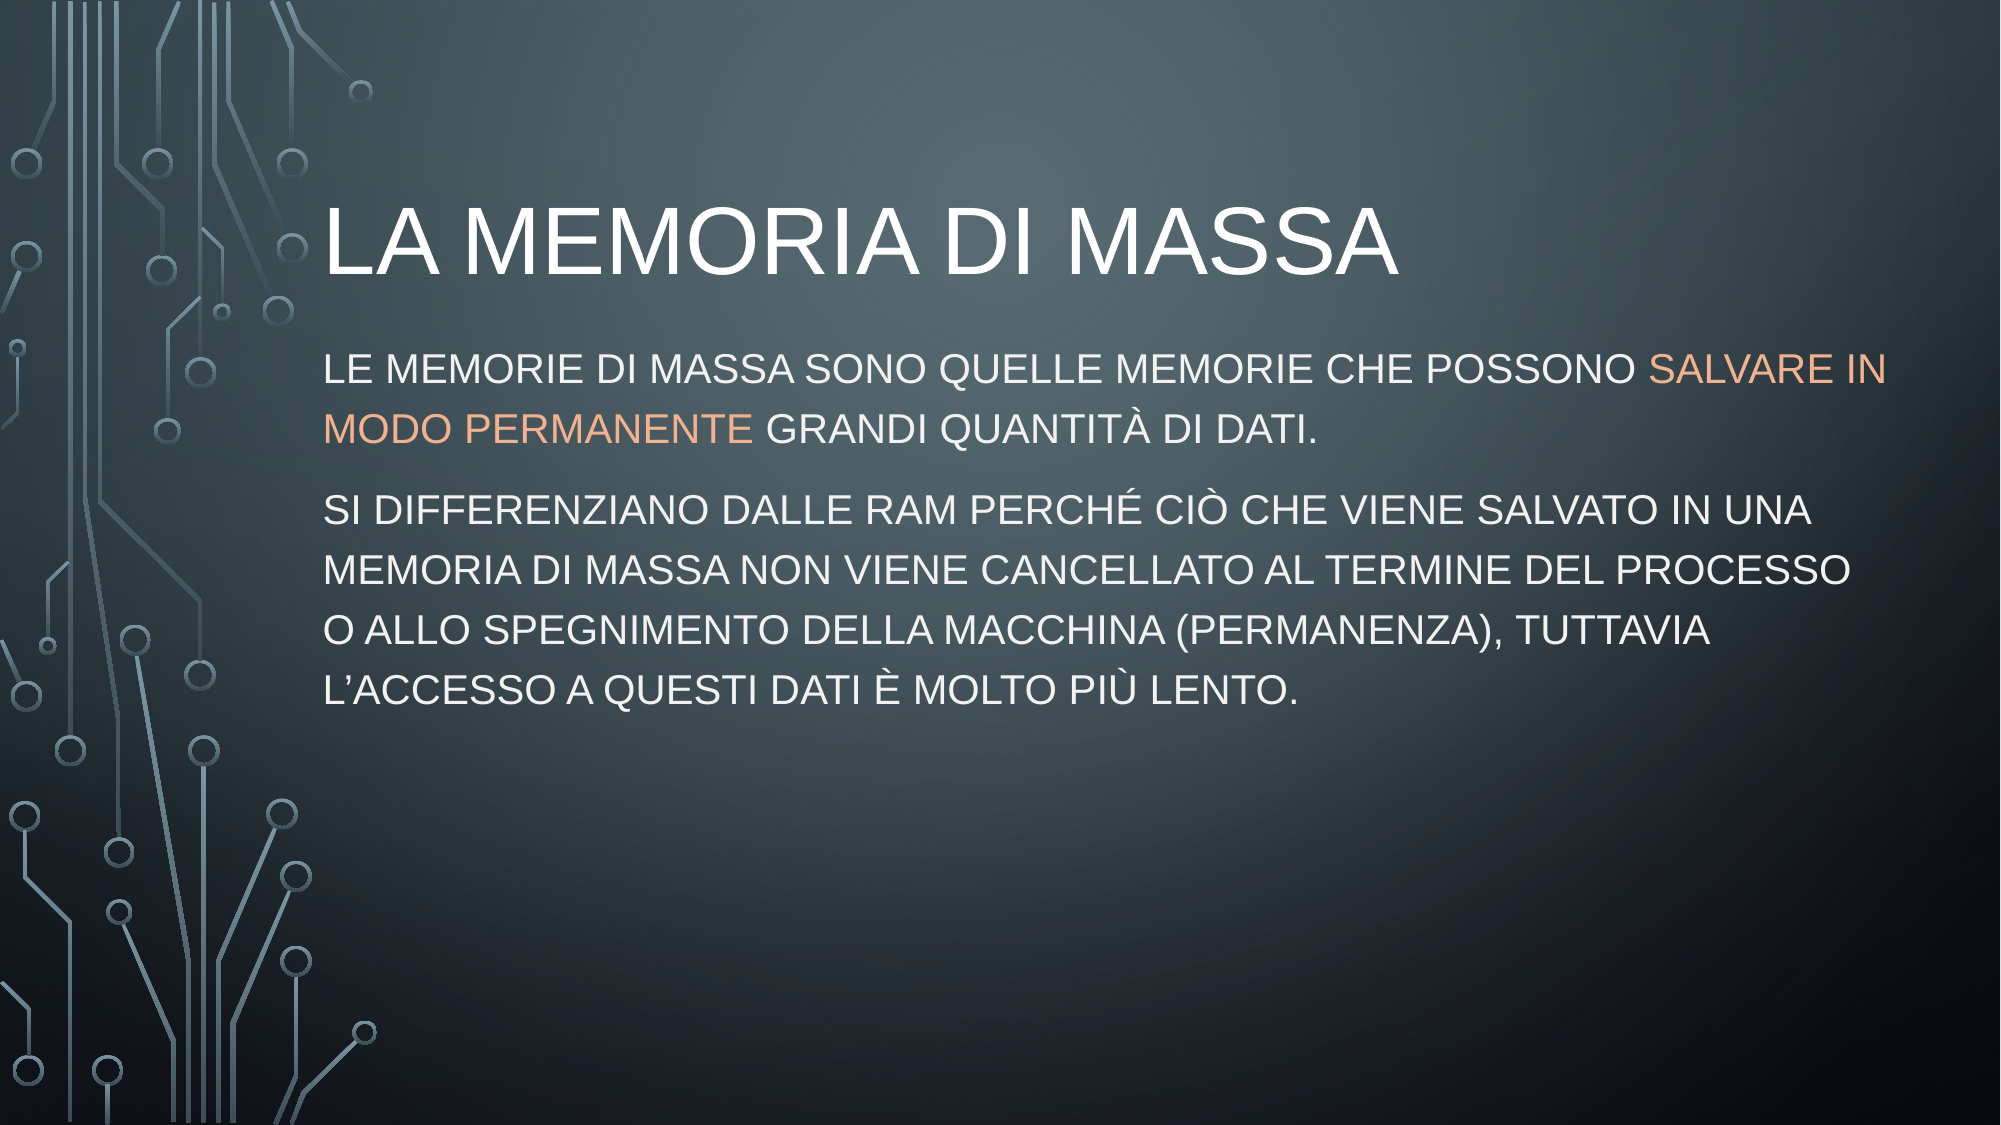

# La memoria di massa
Le memorie di massa sono quelle memorie che possono salvare in modo permanente grandi quantità di dati.
Si differenziano dalle Ram perché ciò che viene salvato in una memoria di massa non viene cancellato al termine del processo o allo spegnimento della macchina (Permanenza), tuttavia l’accesso a questi dati è molto più lento.